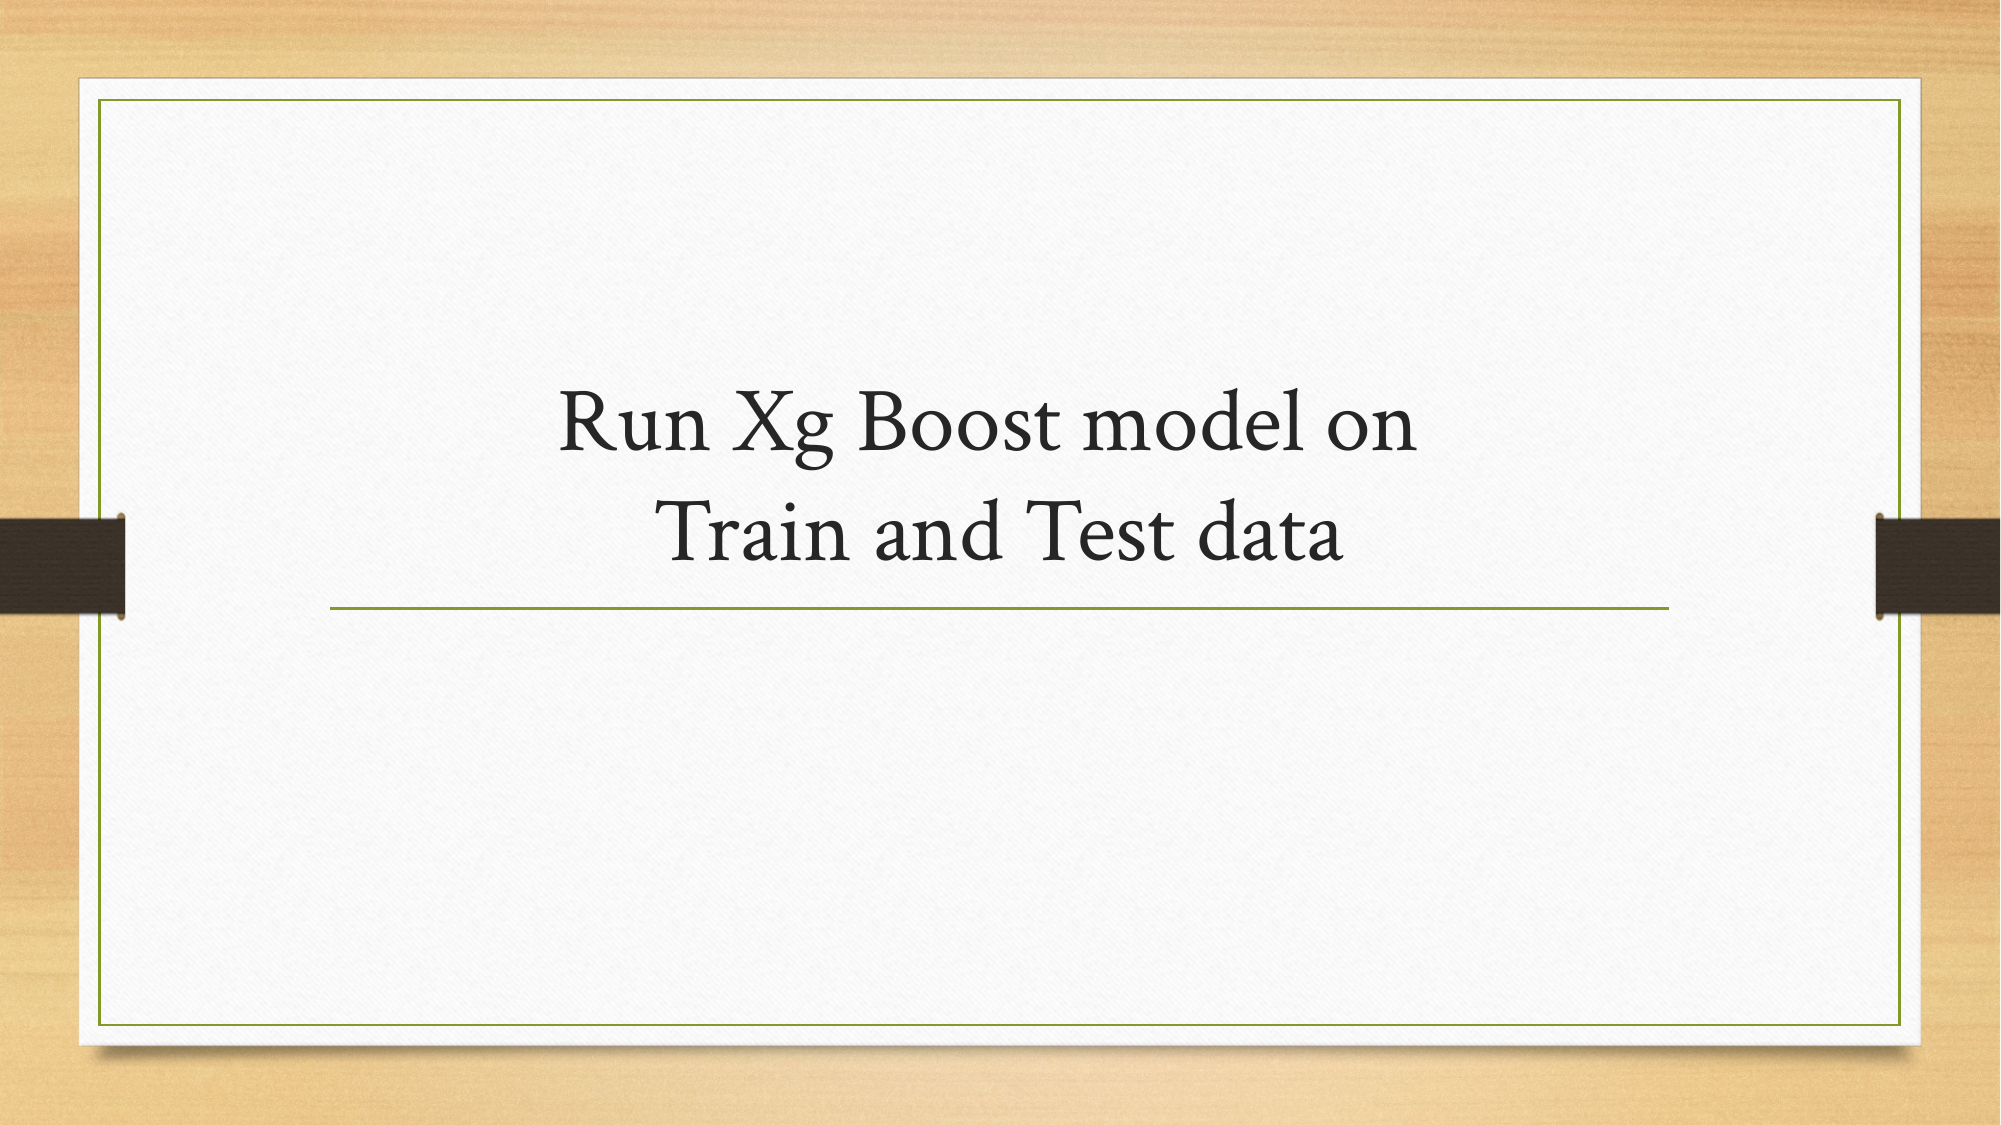

# Run Xg Boost model on Train and Test data